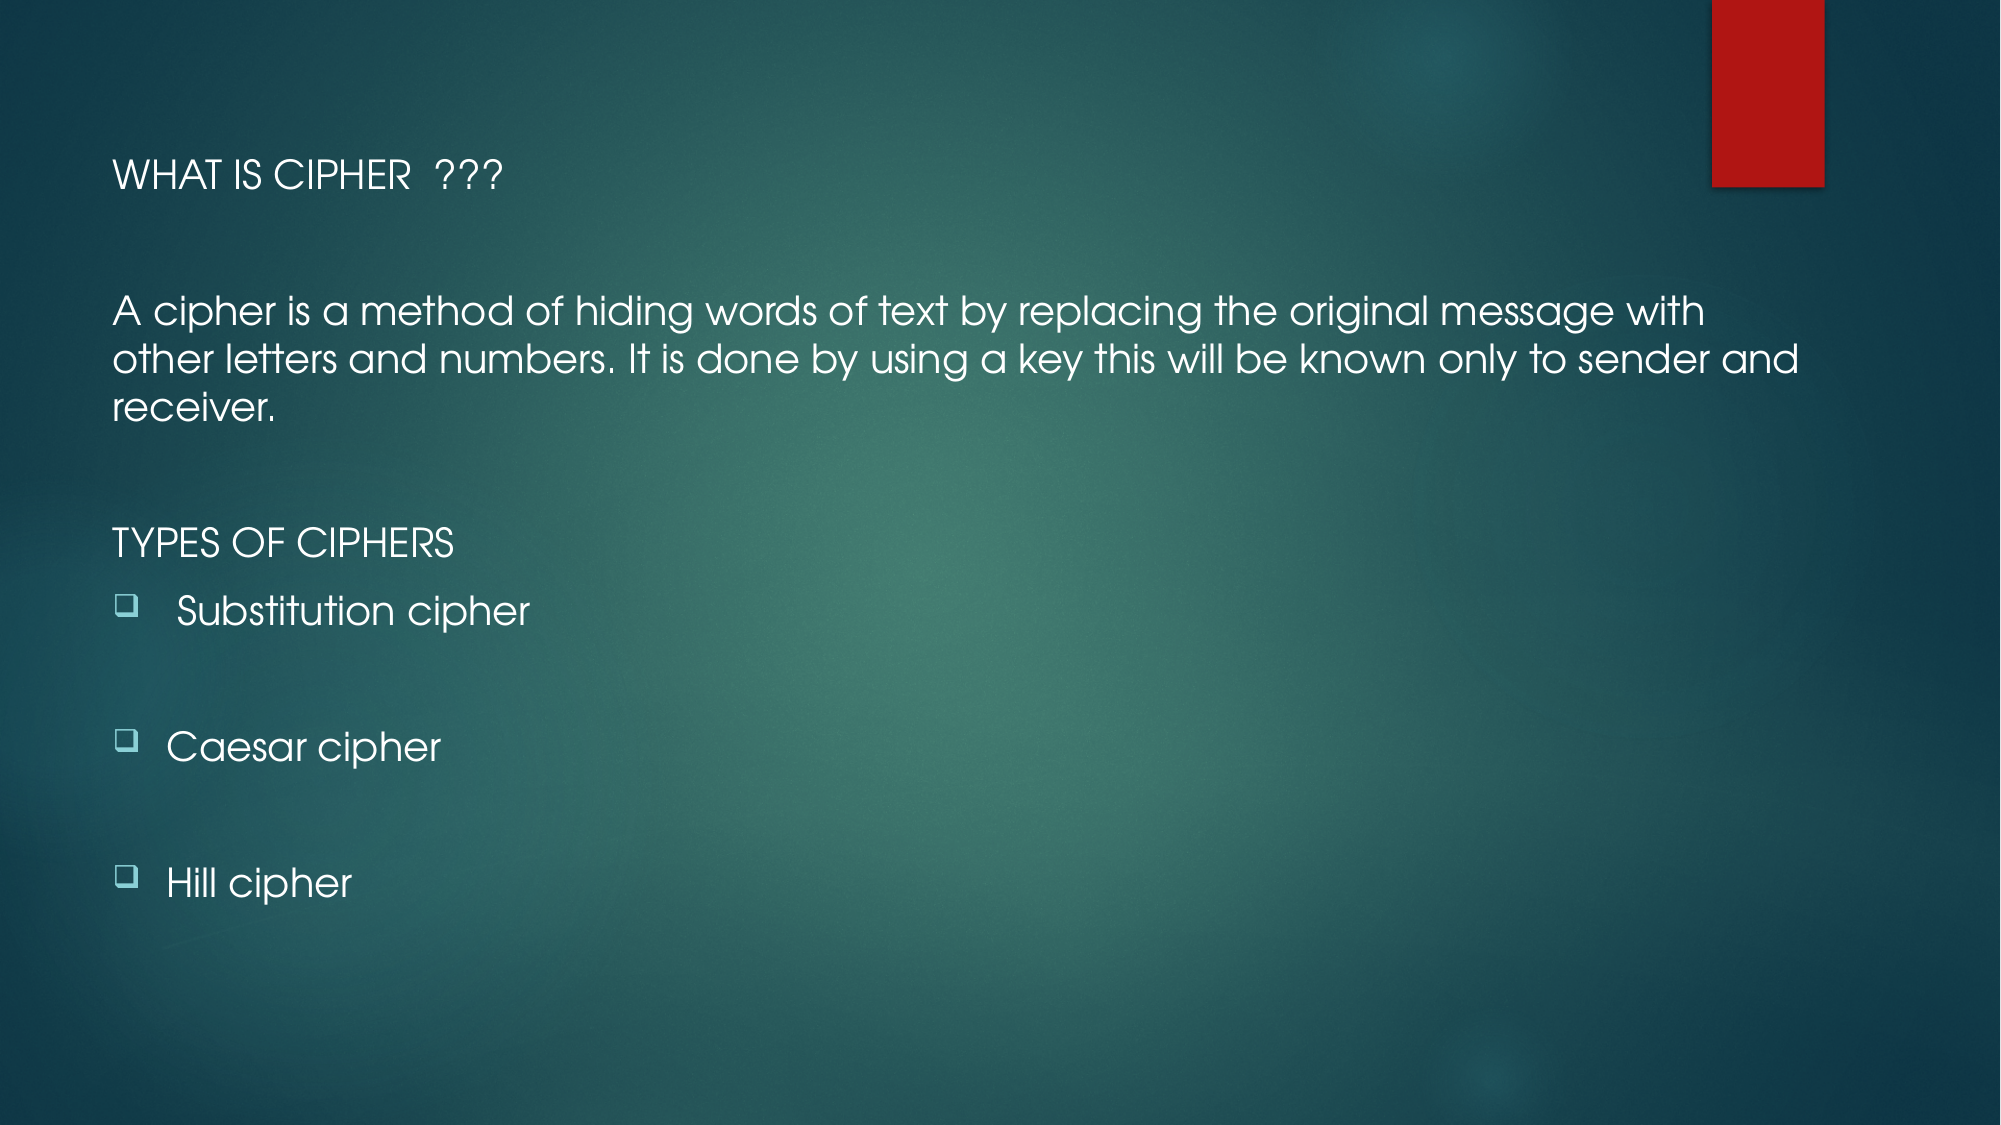

WHAT IS CIPHER  ???

A cipher is a method of hiding words of text by replacing the original message with other letters and numbers. It is done by using a key this will be known only to sender and receiver.

TYPES OF CIPHERS
 Substitution cipher

Caesar cipher

Hill cipher